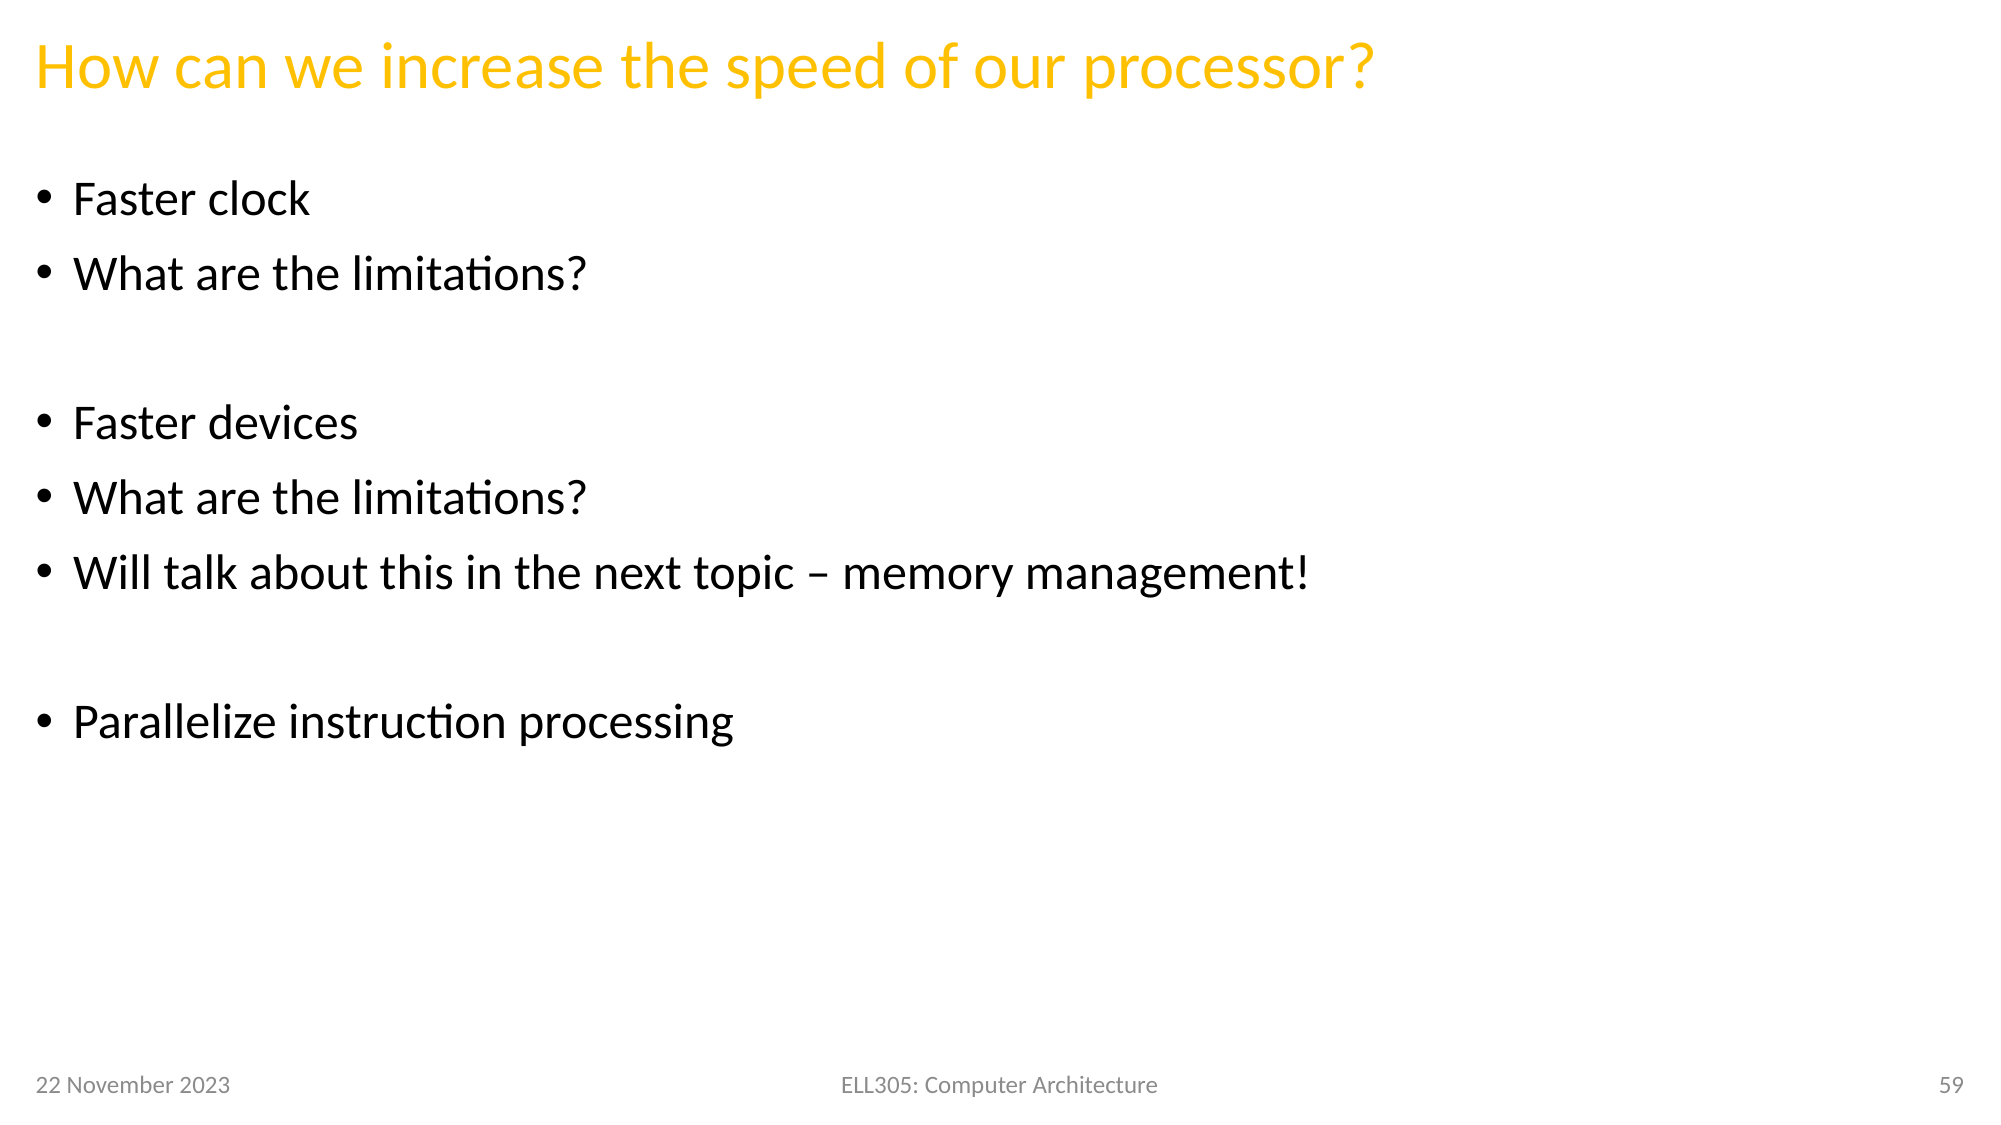

# How can we increase the speed of our processor?
Faster clock
What are the limitations?

Faster devices
What are the limitations?
Will talk about this in the next topic – memory management!

Parallelize instruction processing
22 November 2023
ELL305: Computer Architecture
59